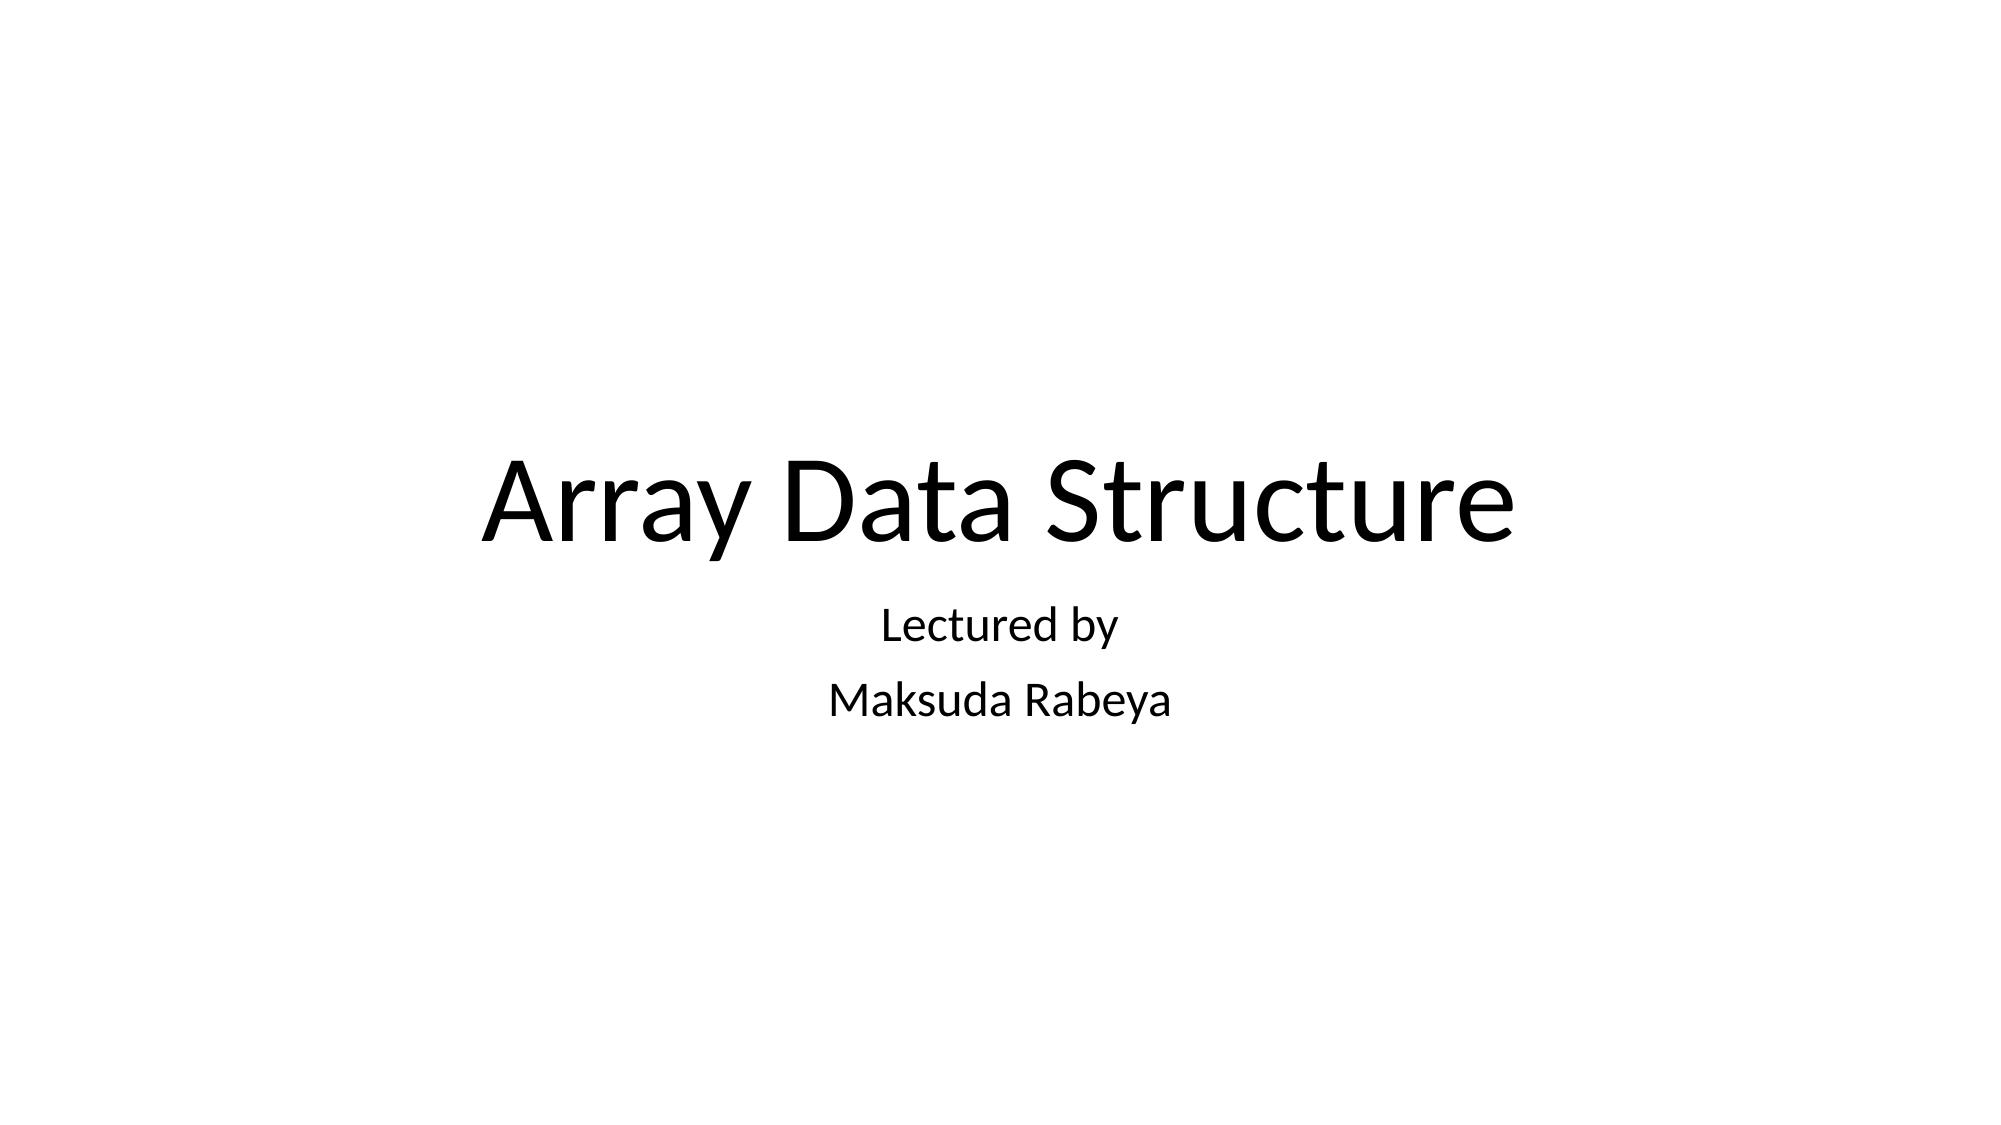

# Array Data Structure
Lectured by
Maksuda Rabeya